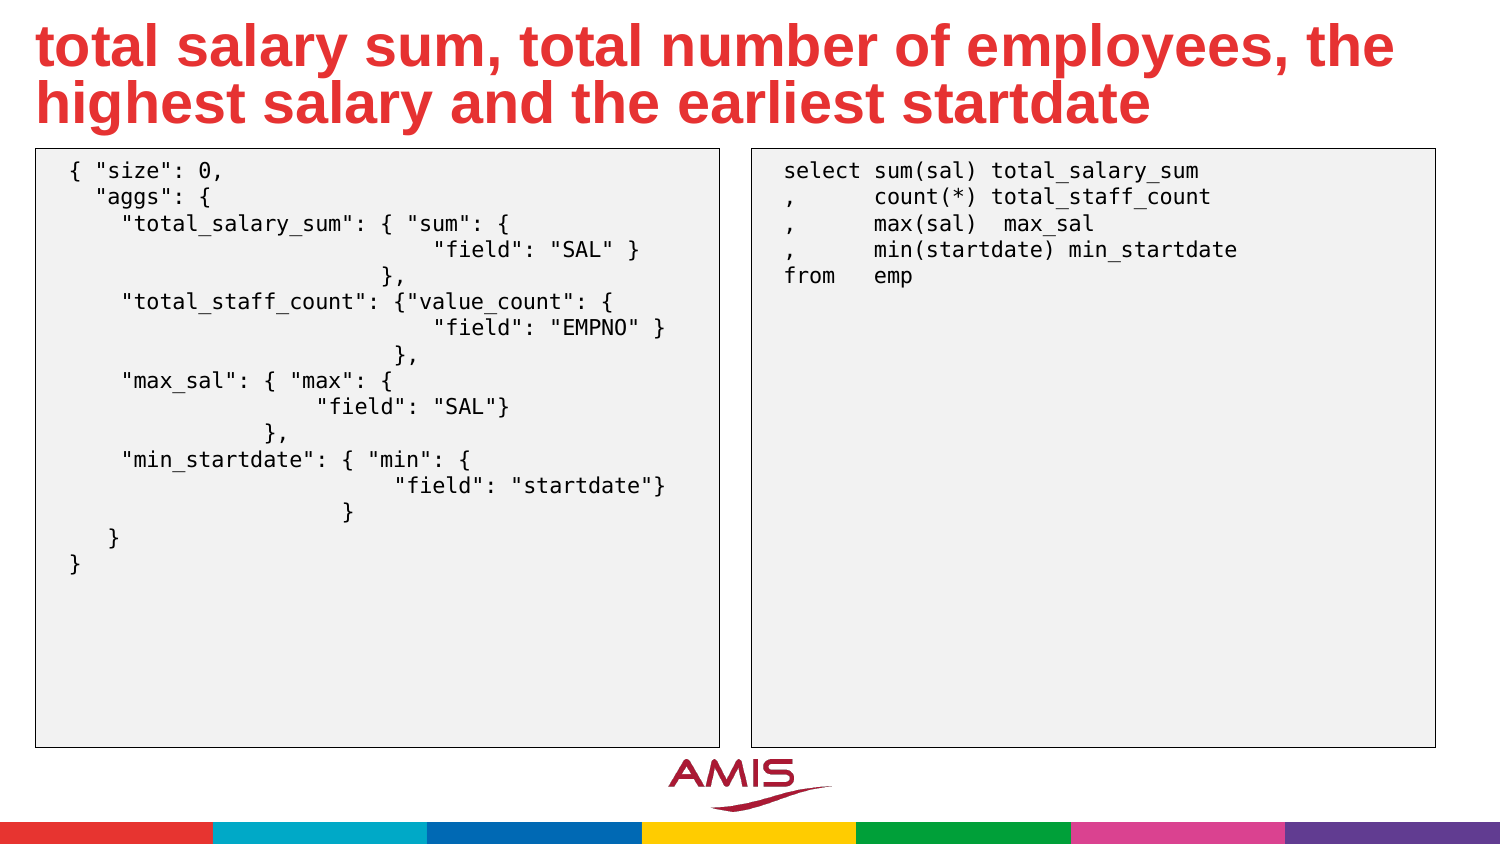

# total salary sum, total number of employees, the highest salary and the earliest startdate

{ "size": 0,
  "aggs": {
    "total_salary_sum": { "sum": {
                            "field": "SAL" }
                        },
    "total_staff_count": {"value_count": {
                            "field": "EMPNO" }
                         },
    "max_sal": { "max": {
                   "field": "SAL"}
               },
    "min_startdate": { "min": {
                         "field": "startdate"}
                     }
   }
}
select sum(sal) total_salary_sum
,      count(*) total_staff_count
,      max(sal)  max_sal
,      min(startdate) min_startdate
from   emp